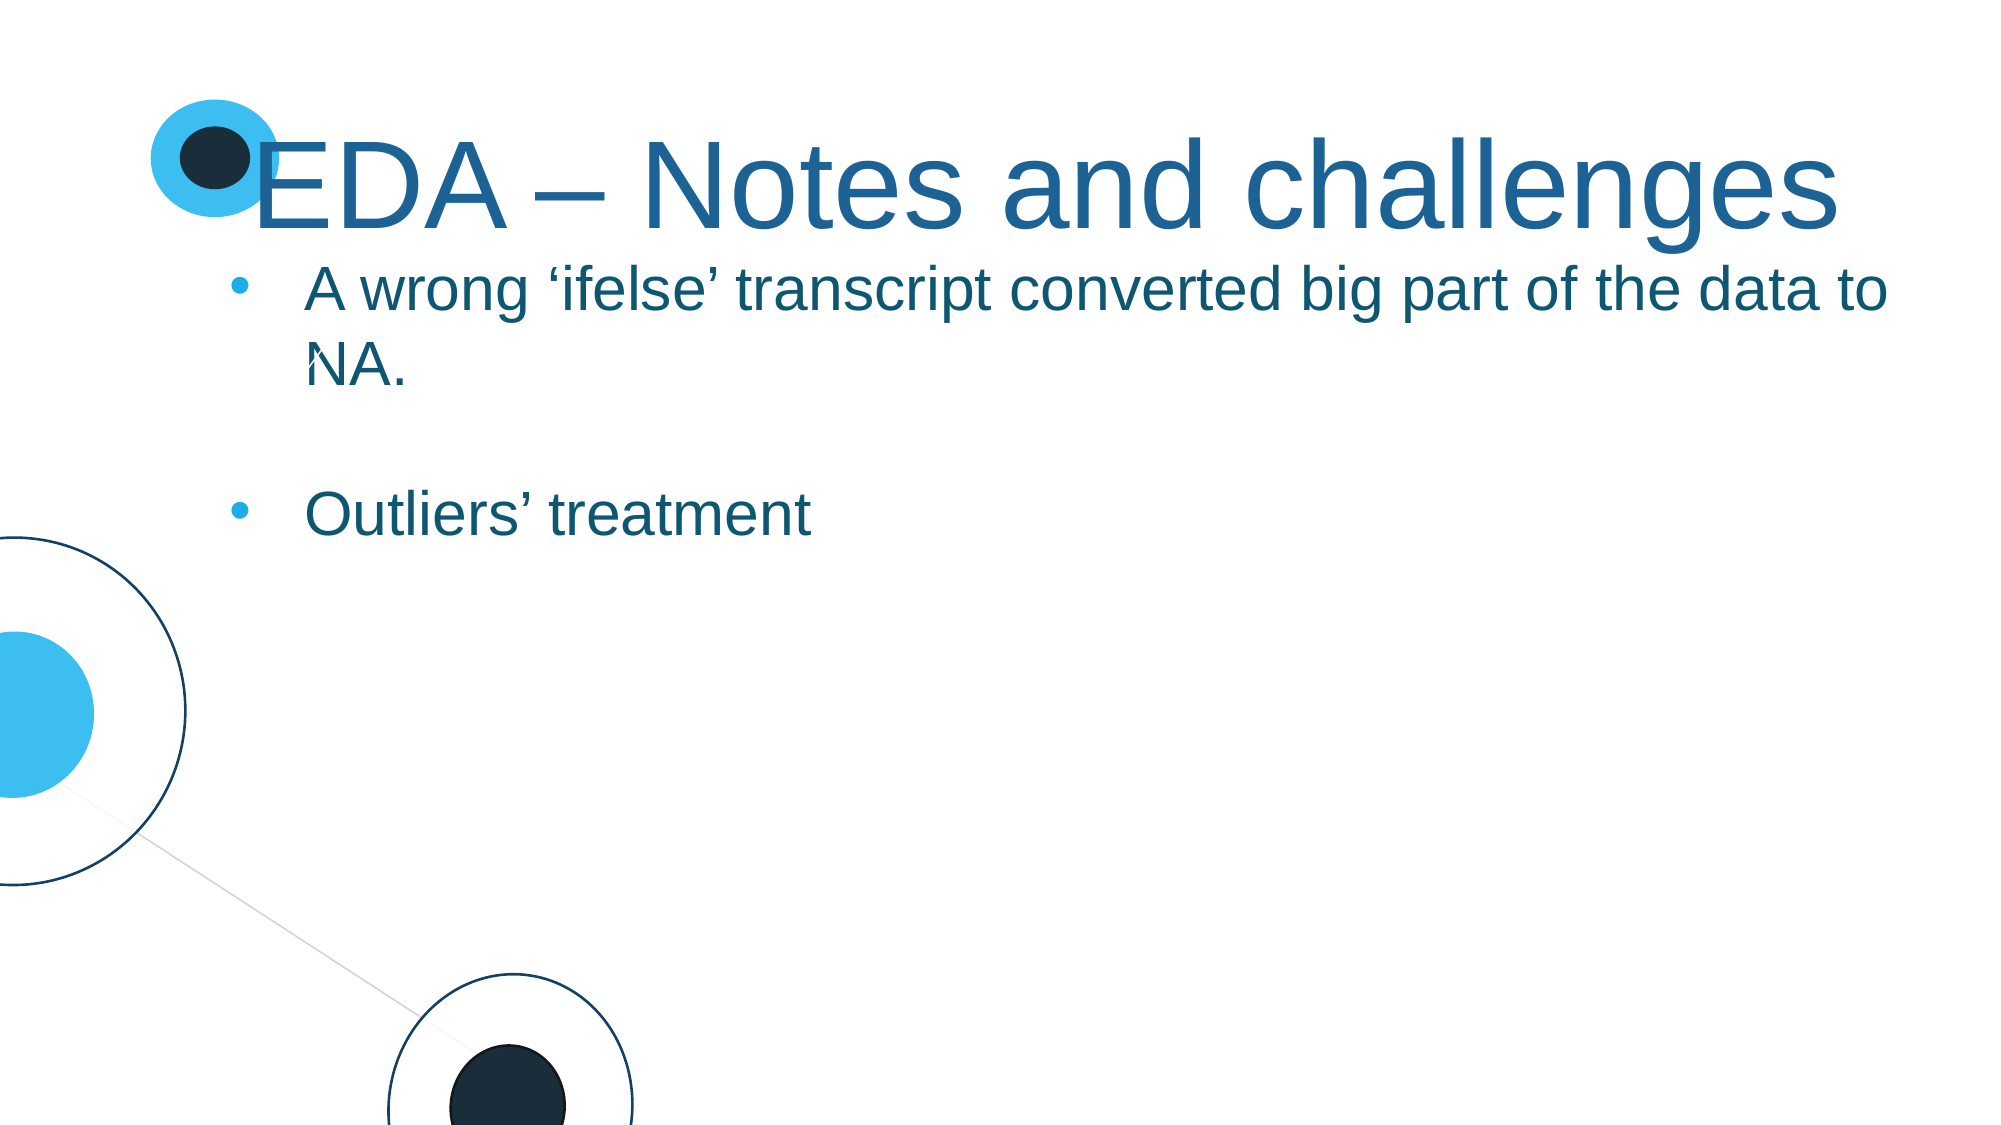

EDA – Notes and challenges

A wrong ‘ifelse’ transcript converted big part of the data to NA.

Outliers’ treatment